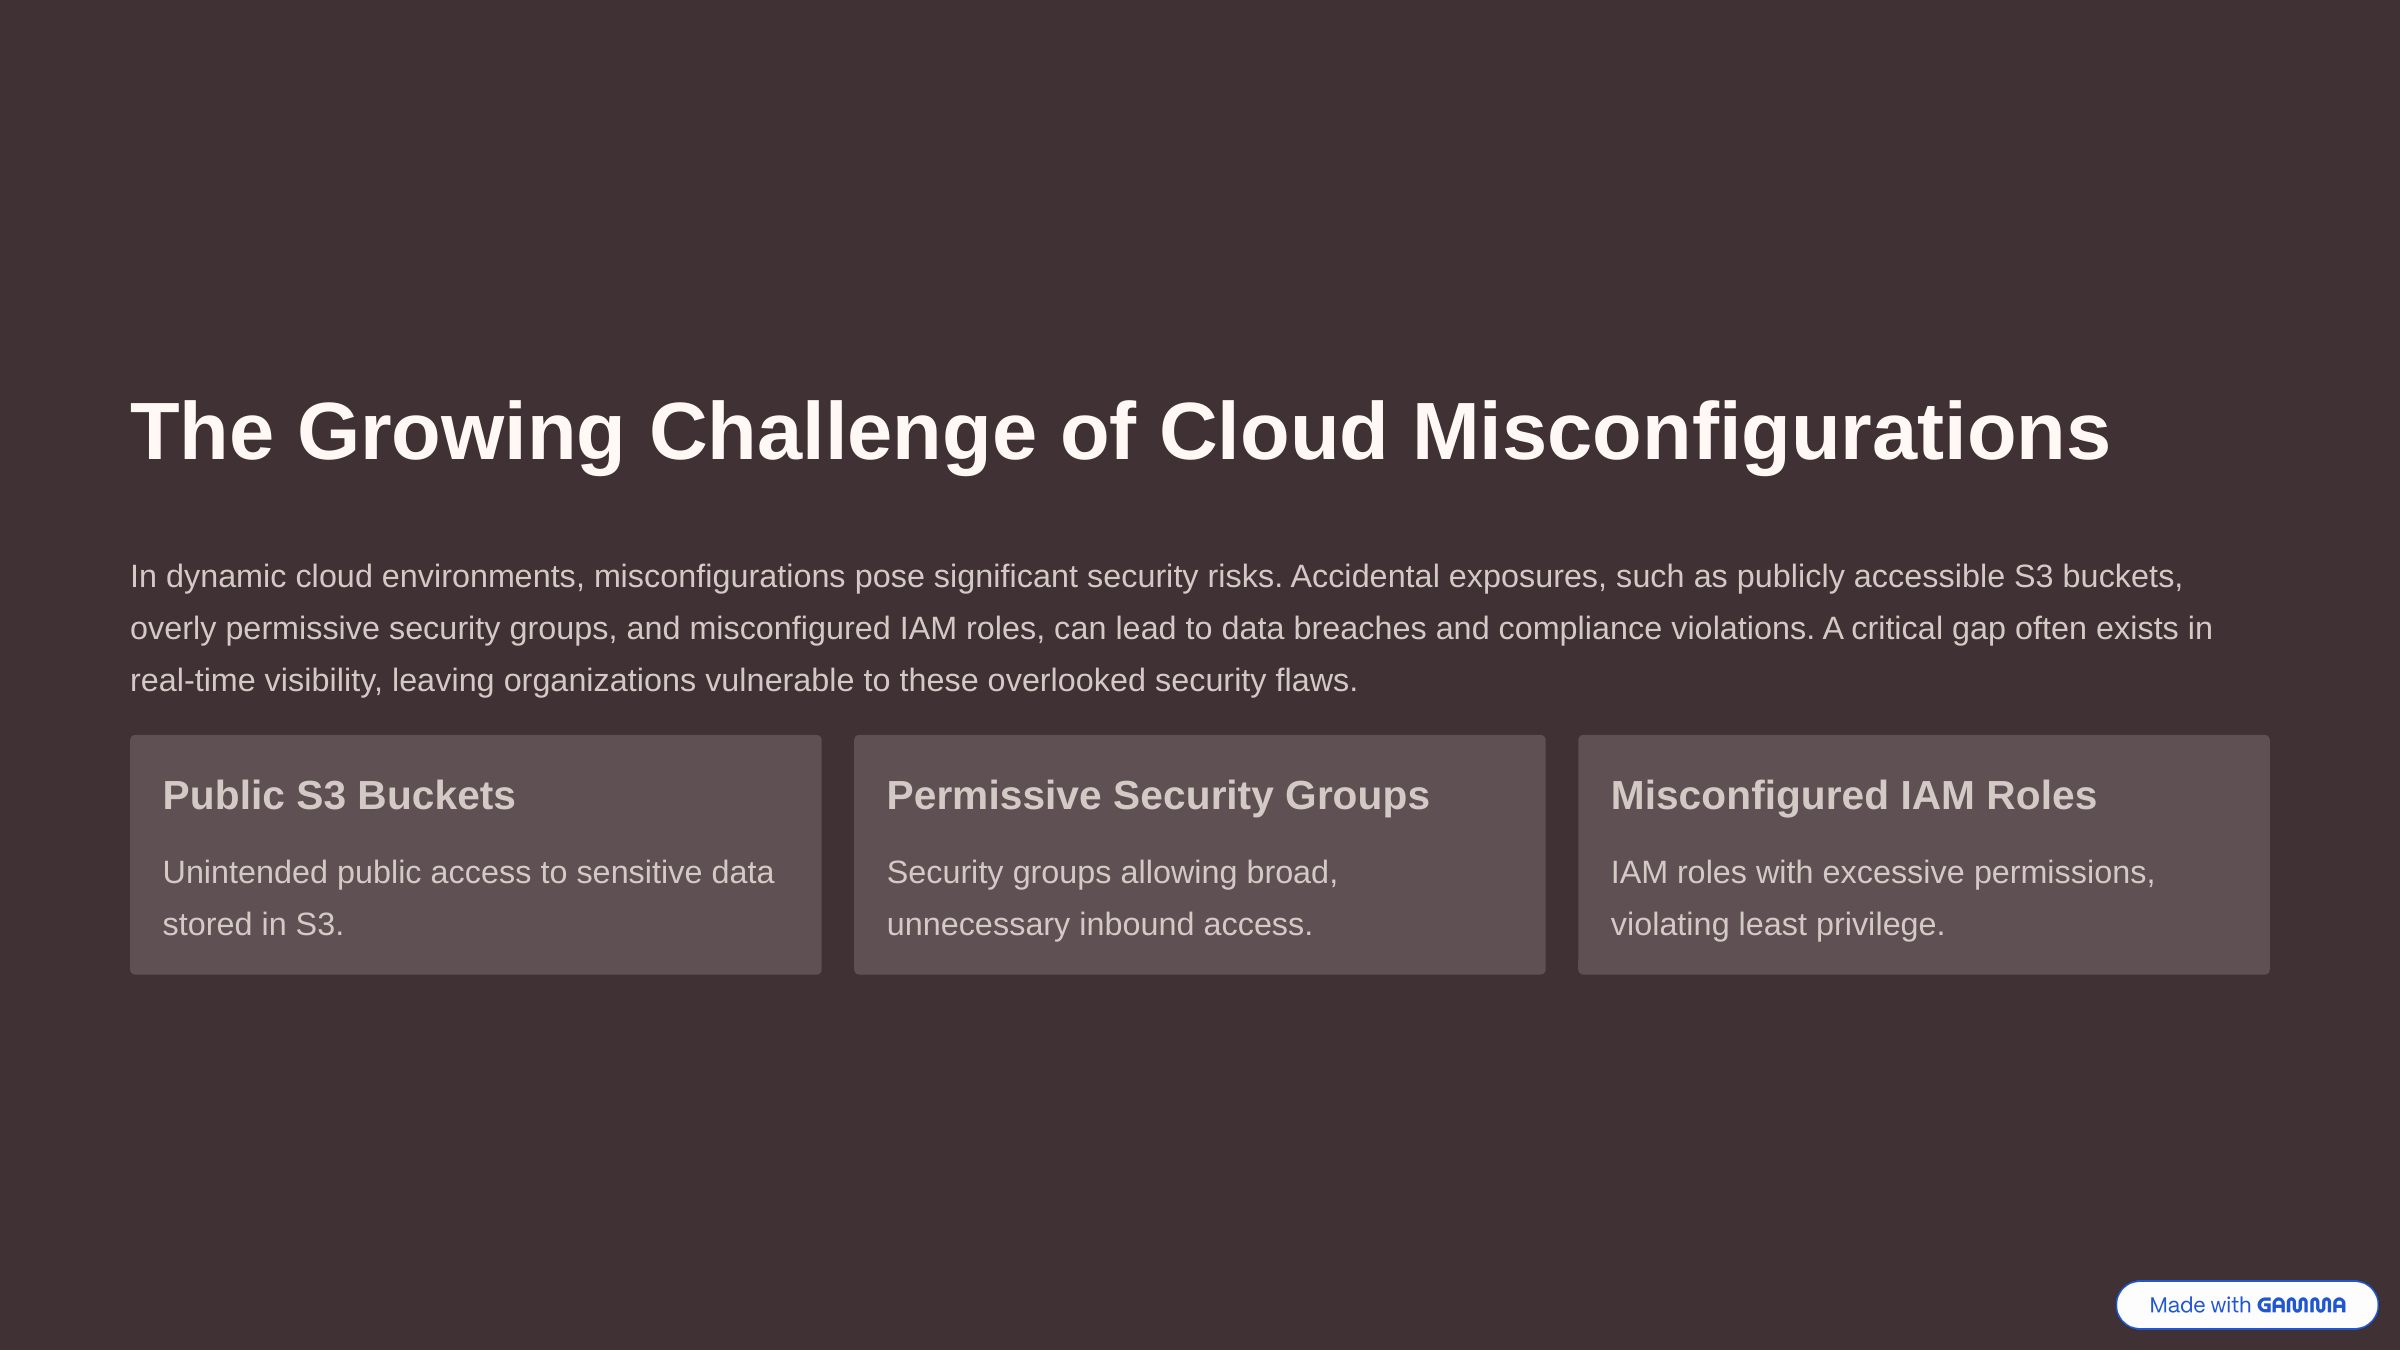

The Growing Challenge of Cloud Misconfigurations
In dynamic cloud environments, misconfigurations pose significant security risks. Accidental exposures, such as publicly accessible S3 buckets, overly permissive security groups, and misconfigured IAM roles, can lead to data breaches and compliance violations. A critical gap often exists in real-time visibility, leaving organizations vulnerable to these overlooked security flaws.

Public S3 Buckets
Permissive Security Groups
Misconfigured IAM Roles
Unintended public access to sensitive data stored in S3.
Security groups allowing broad, unnecessary inbound access.
IAM roles with excessive permissions, violating least privilege.